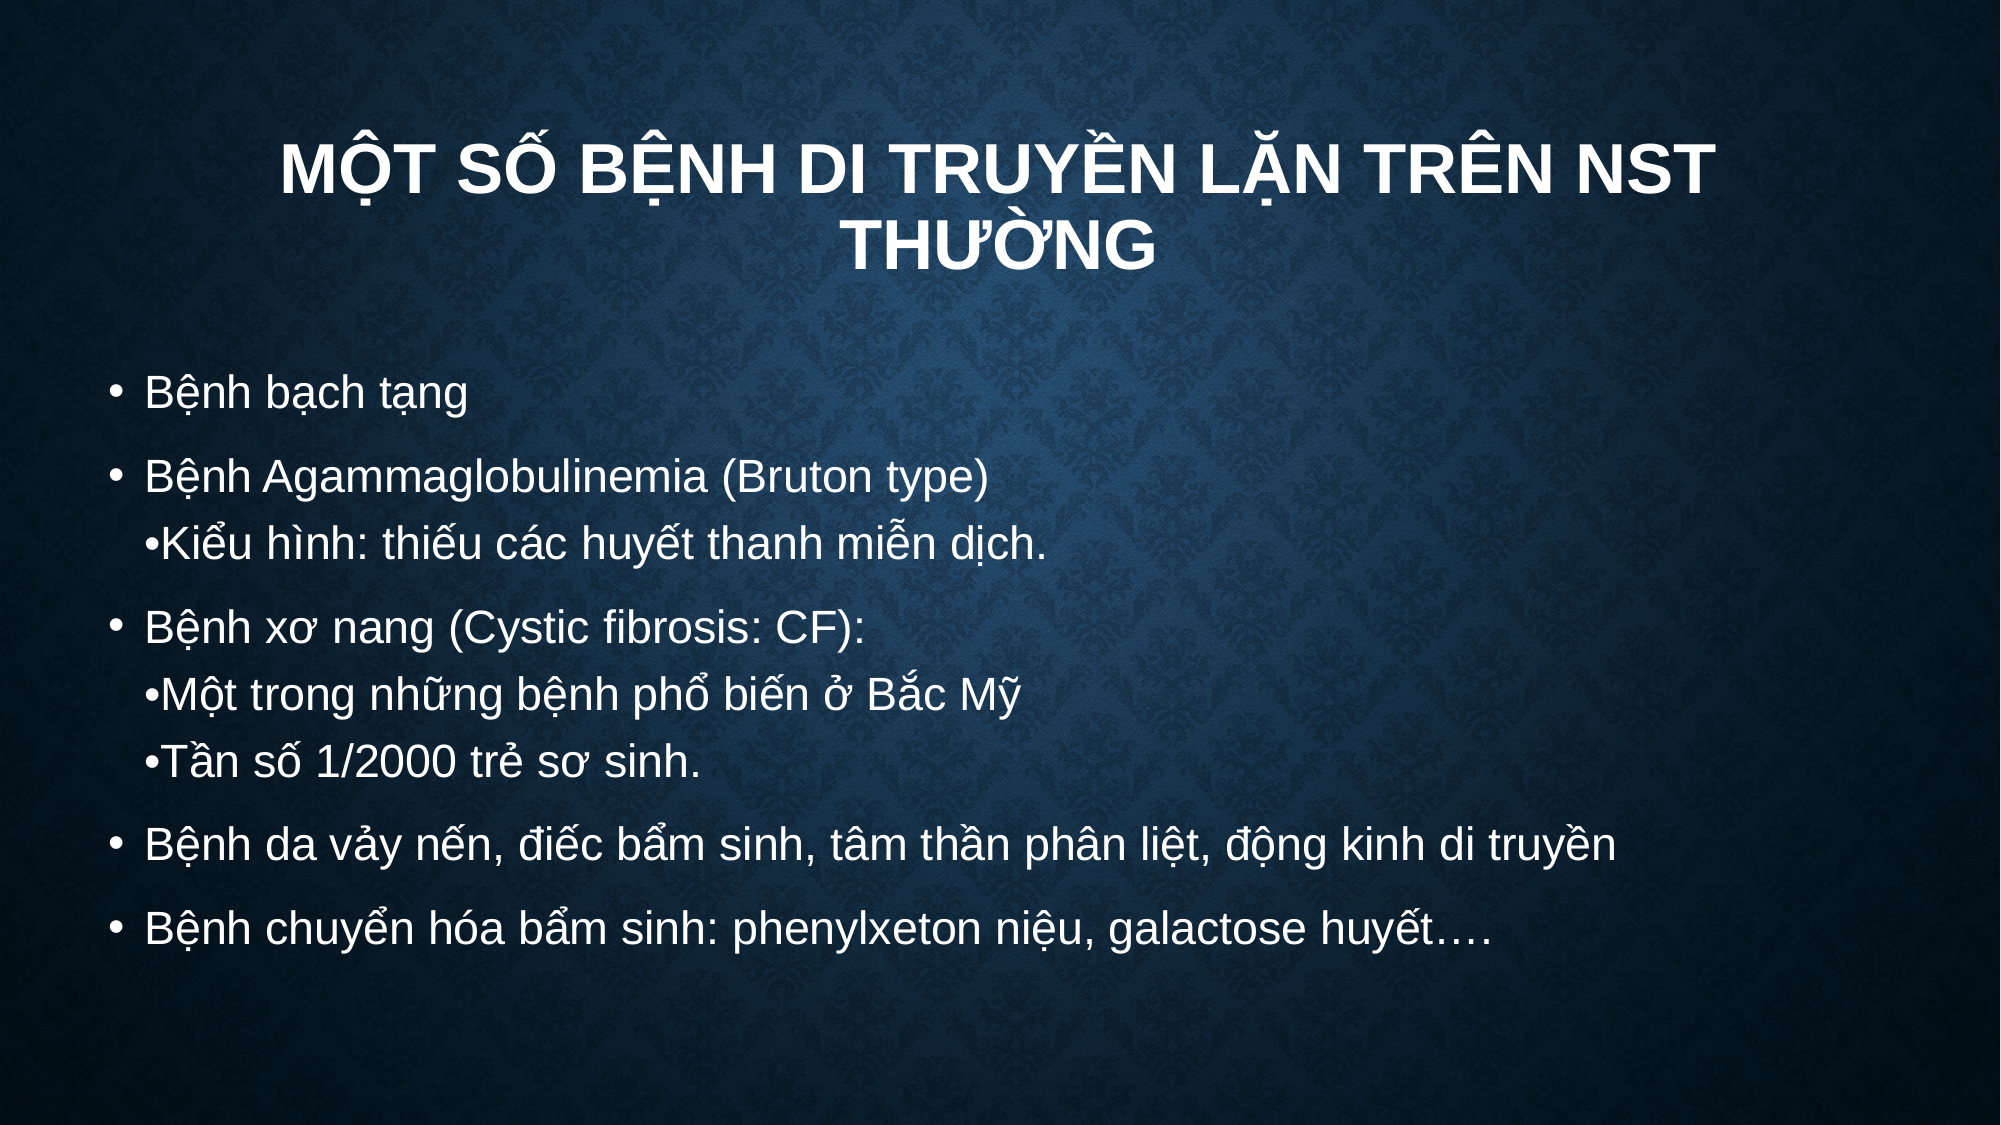

# Một số bệnh di truyền lặn trên nst thường
Bệnh bạch tạng
Bệnh Agammaglobulinemia (Bruton type)
•Kiểu hình: thiếu các huyết thanh miễn dịch.
Bệnh xơ nang (Cystic fibrosis: CF):
•Một trong những bệnh phổ biến ở Bắc Mỹ
•Tần số 1/2000 trẻ sơ sinh.
Bệnh da vảy nến, điếc bẩm sinh, tâm thần phân liệt, động kinh di truyền
Bệnh chuyển hóa bẩm sinh: phenylxeton niệu, galactose huyết….